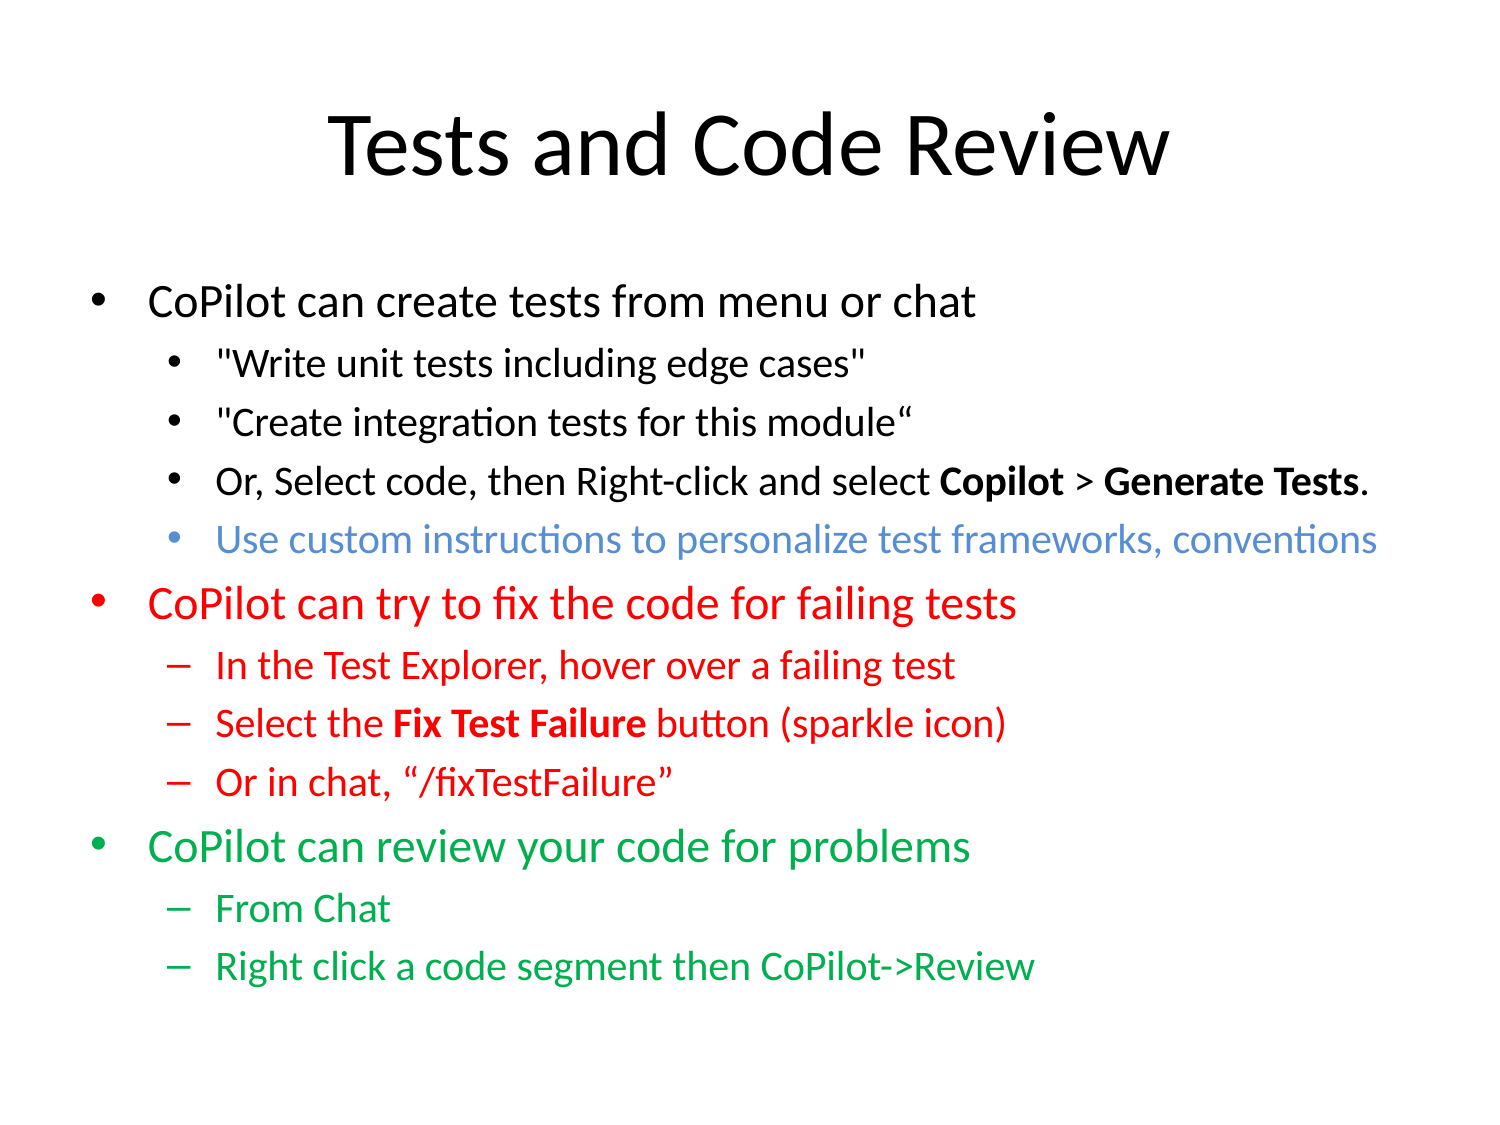

# Tests and Code Review
CoPilot can create tests from menu or chat
"Write unit tests including edge cases"
"Create integration tests for this module“
Or, Select code, then Right-click and select Copilot > Generate Tests.
Use custom instructions to personalize test frameworks, conventions
CoPilot can try to fix the code for failing tests
In the Test Explorer, hover over a failing test
Select the Fix Test Failure button (sparkle icon)
Or in chat, “/fixTestFailure”
CoPilot can review your code for problems
From Chat
Right click a code segment then CoPilot->Review